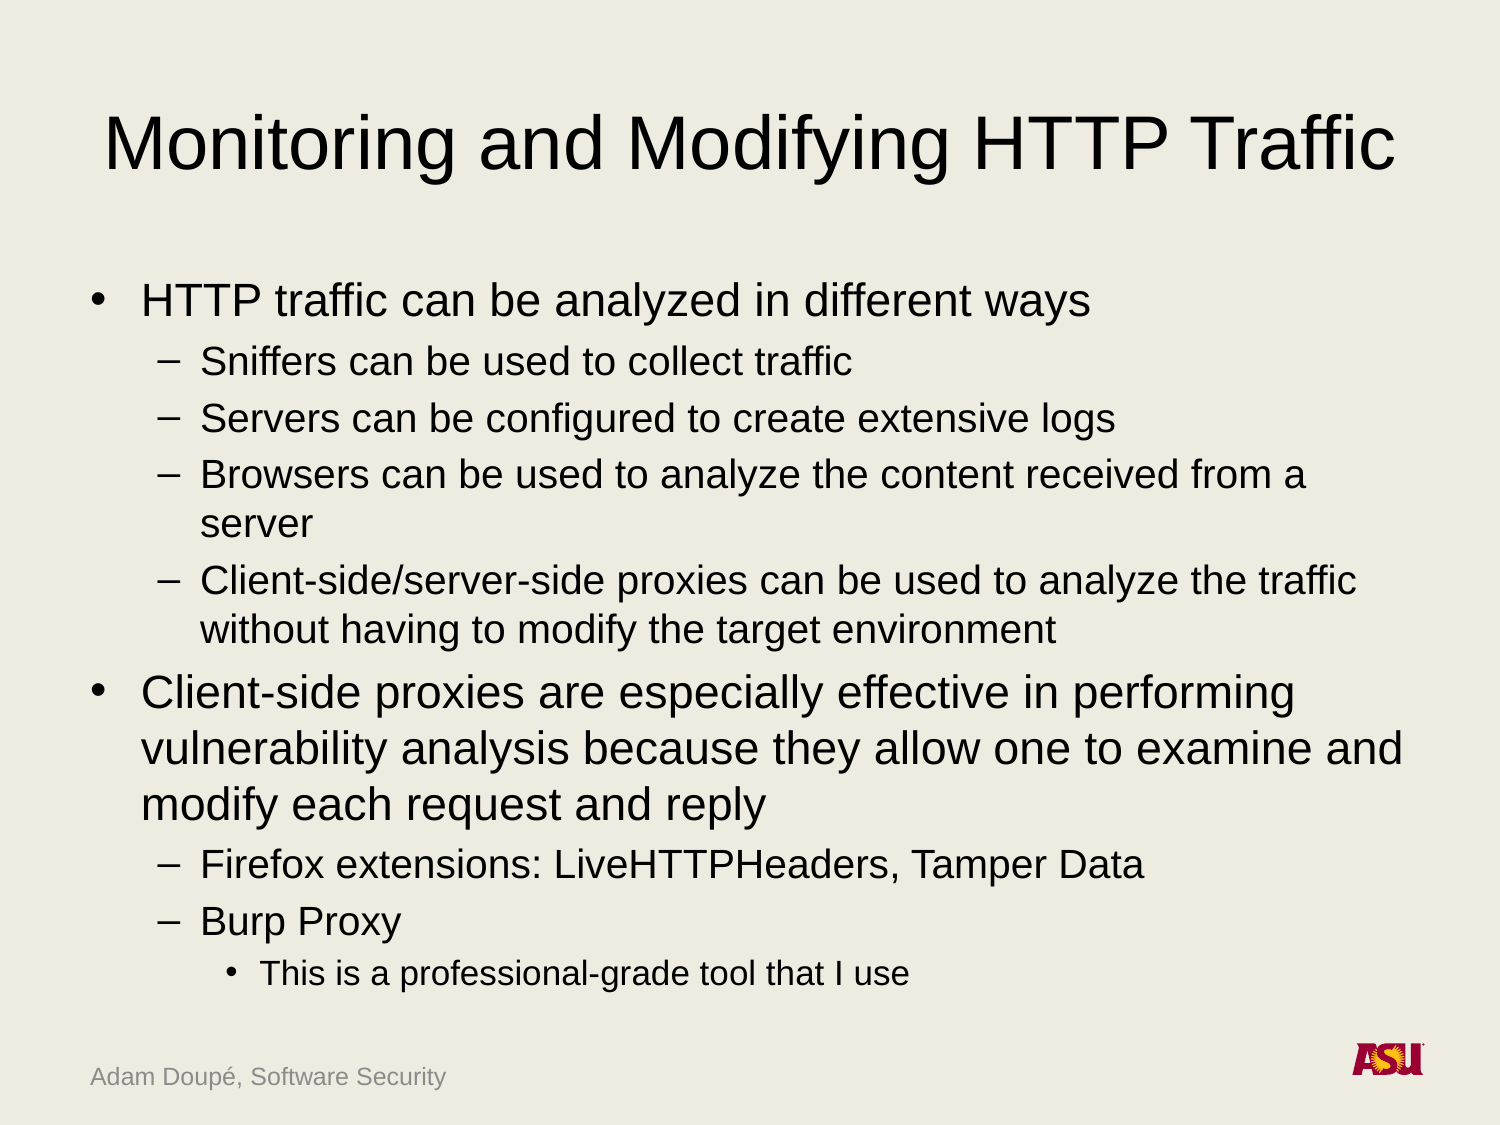

# Monitoring and Modifying HTTP Traffic
HTTP traffic can be analyzed in different ways
Sniffers can be used to collect traffic
Servers can be configured to create extensive logs
Browsers can be used to analyze the content received from a server
Client-side/server-side proxies can be used to analyze the traffic without having to modify the target environment
Client-side proxies are especially effective in performing vulnerability analysis because they allow one to examine and modify each request and reply
Firefox extensions: LiveHTTPHeaders, Tamper Data
Burp Proxy
This is a professional-grade tool that I use